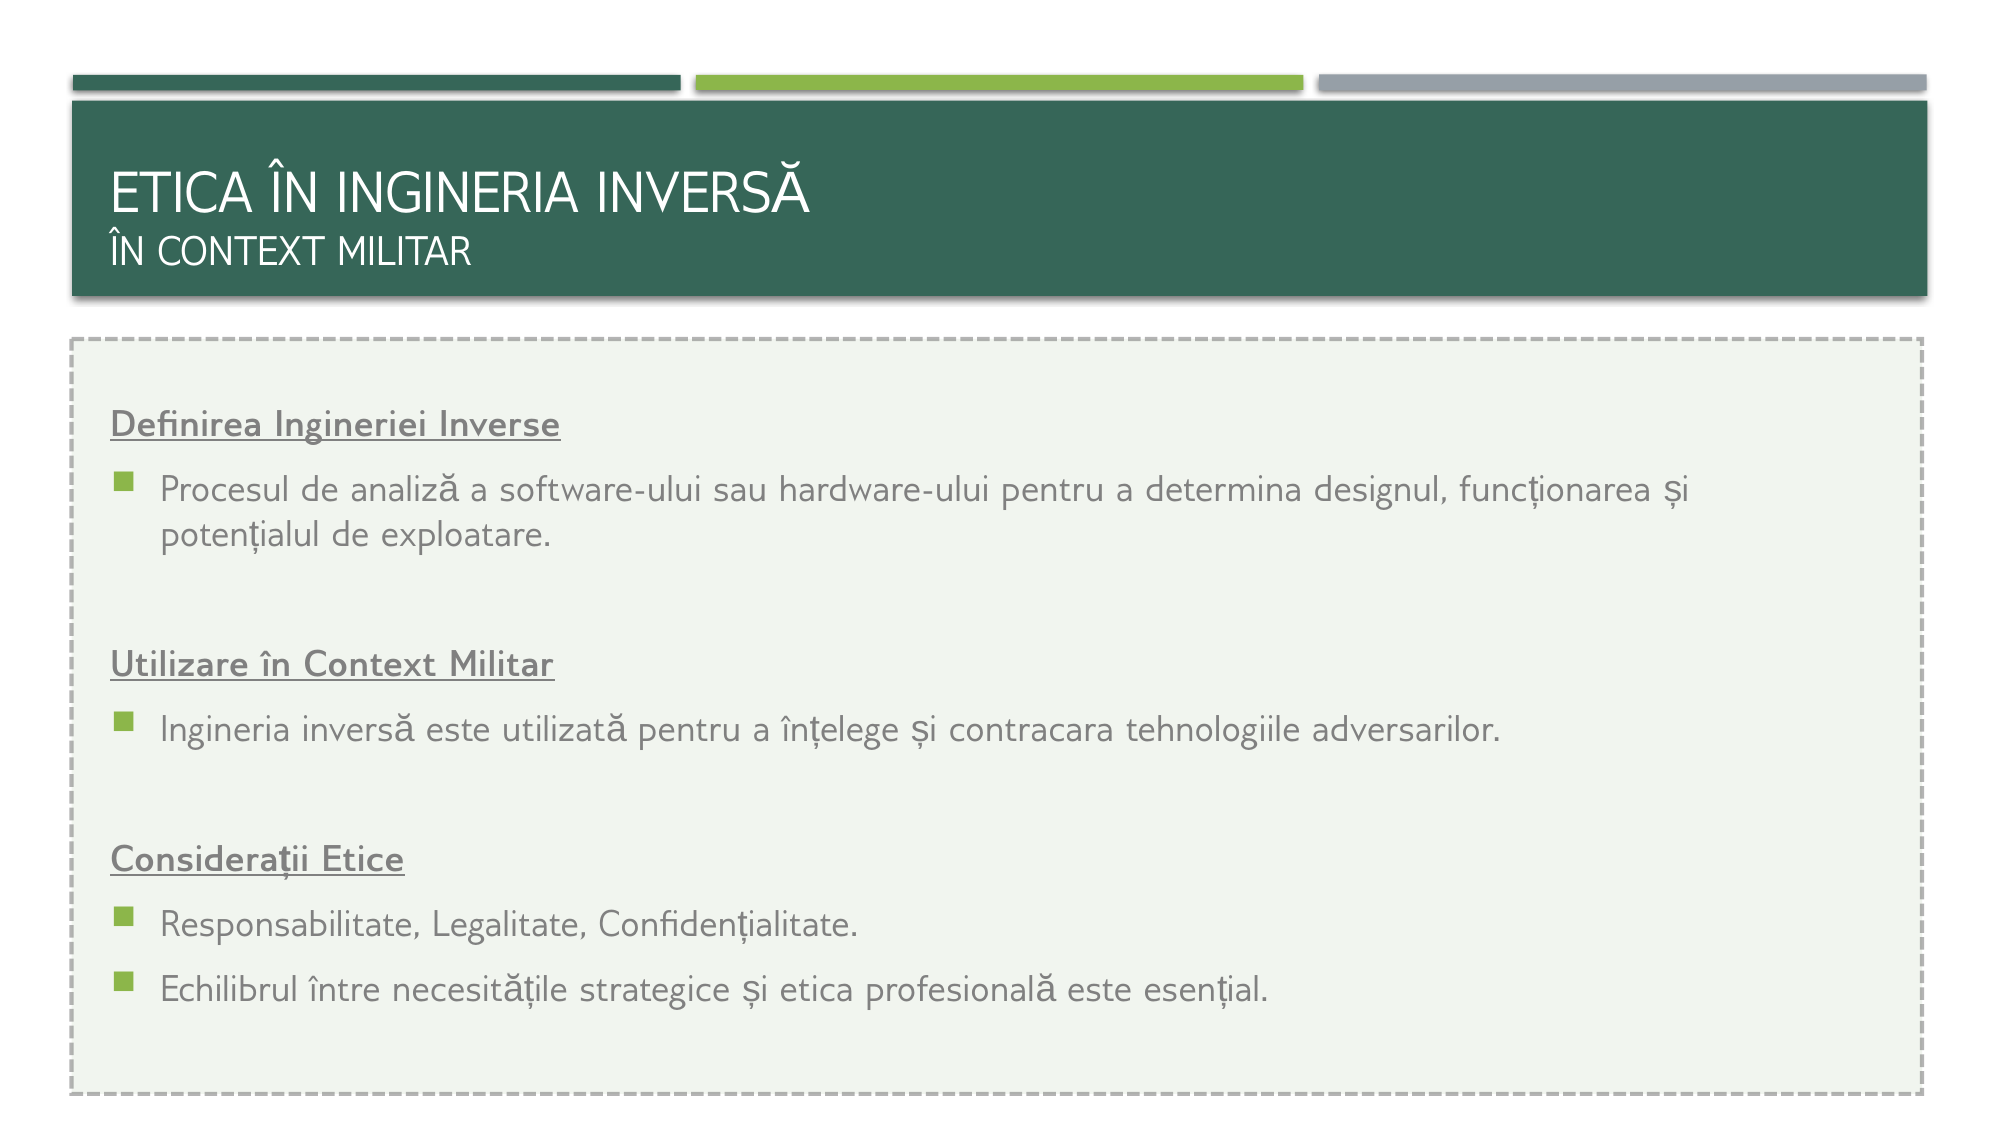

# Etica în Ingineria Inversă în Context Militar

Definirea Ingineriei Inverse
Procesul de analiză a software-ului sau hardware-ului pentru a determina designul, funcționarea și potențialul de exploatare.

Utilizare în Context Militar
Ingineria inversă este utilizată pentru a înțelege și contracara tehnologiile adversarilor.

Considerații Etice
Responsabilitate, Legalitate, Confidențialitate.
Echilibrul între necesitățile strategice și etica profesională este esențial.